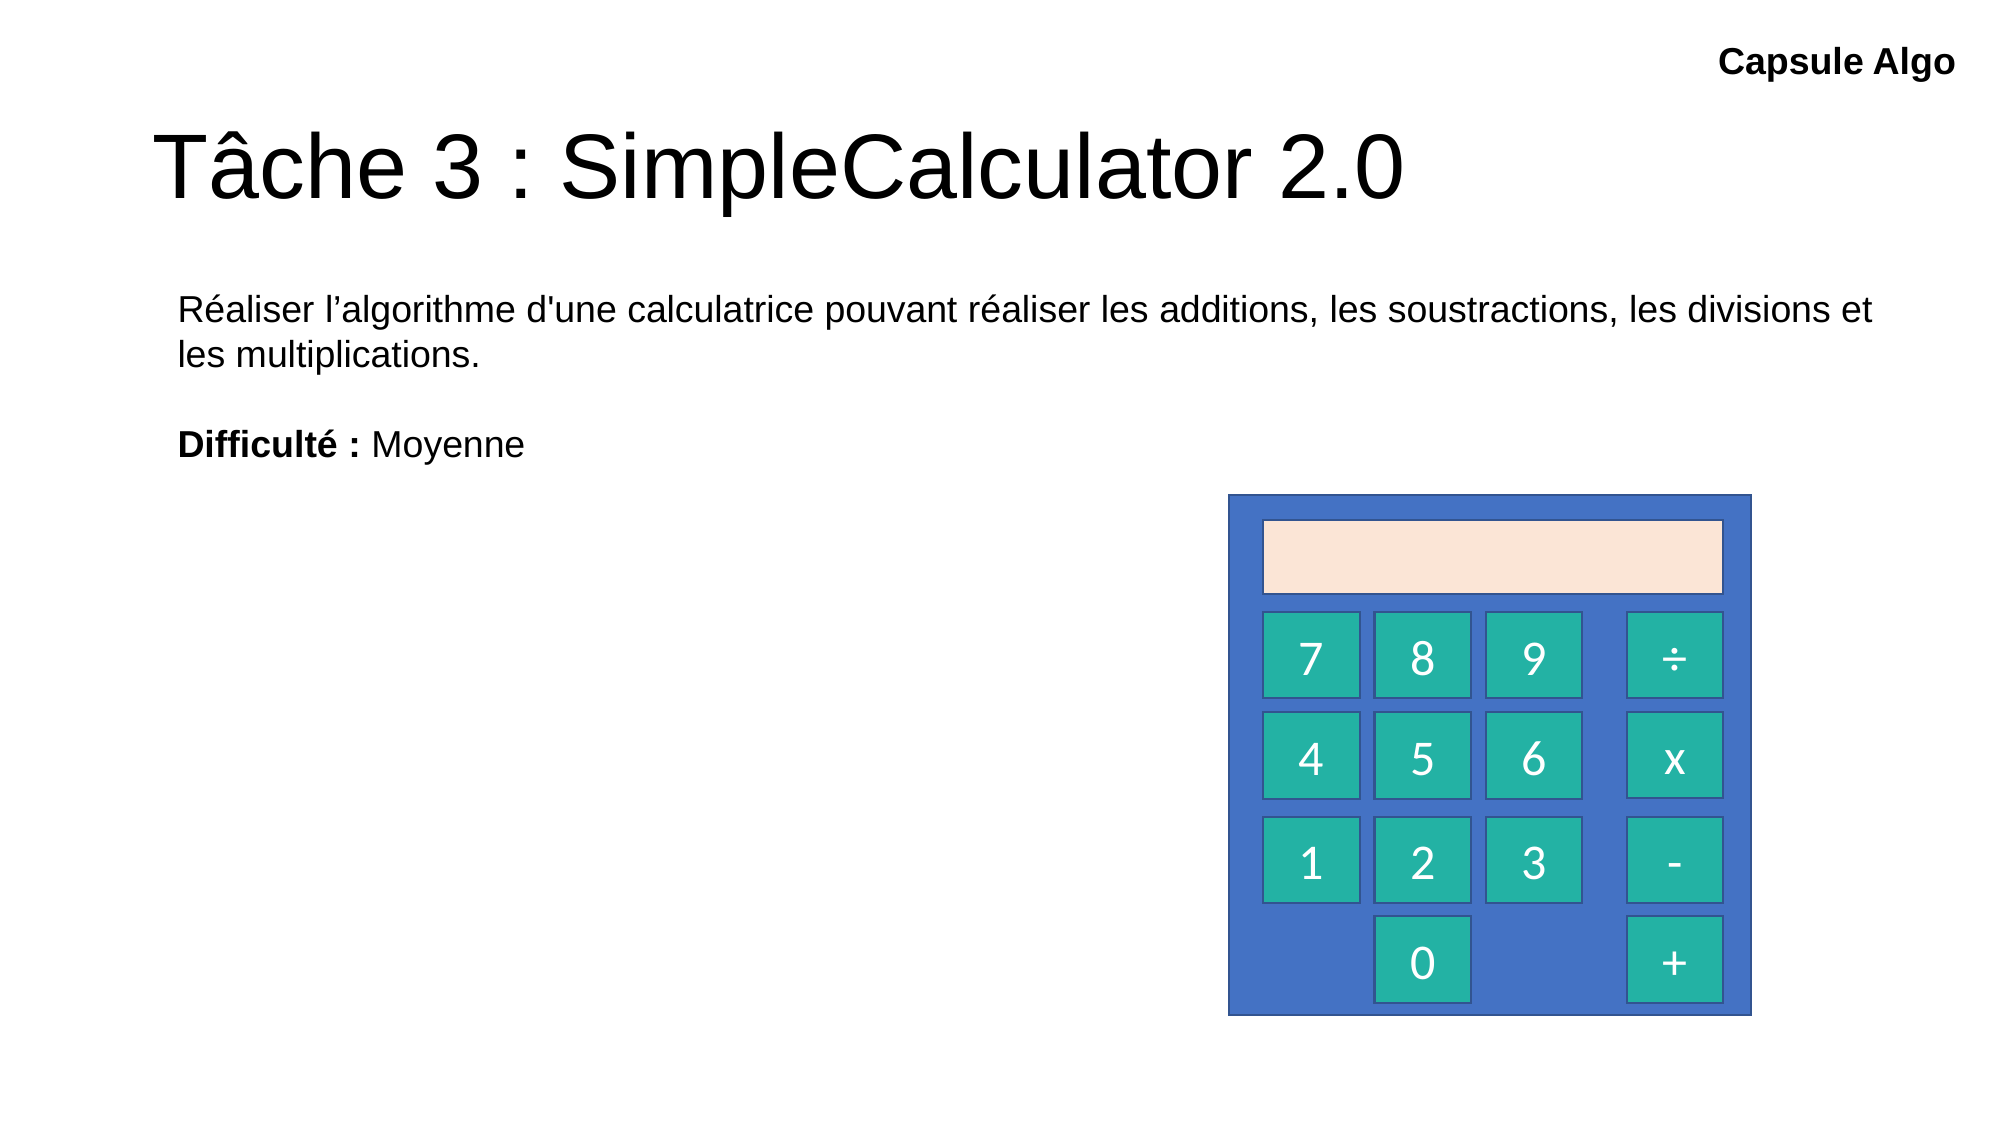

Capsule Algo
# Tâche 3 : SimpleCalculator 2.0
Réaliser l’algorithme d'une calculatrice pouvant réaliser les additions, les soustractions, les divisions et les multiplications.

Difficulté : Moyenne

7
8
9
÷
x
4
5
6
1
2
3
-
0
+